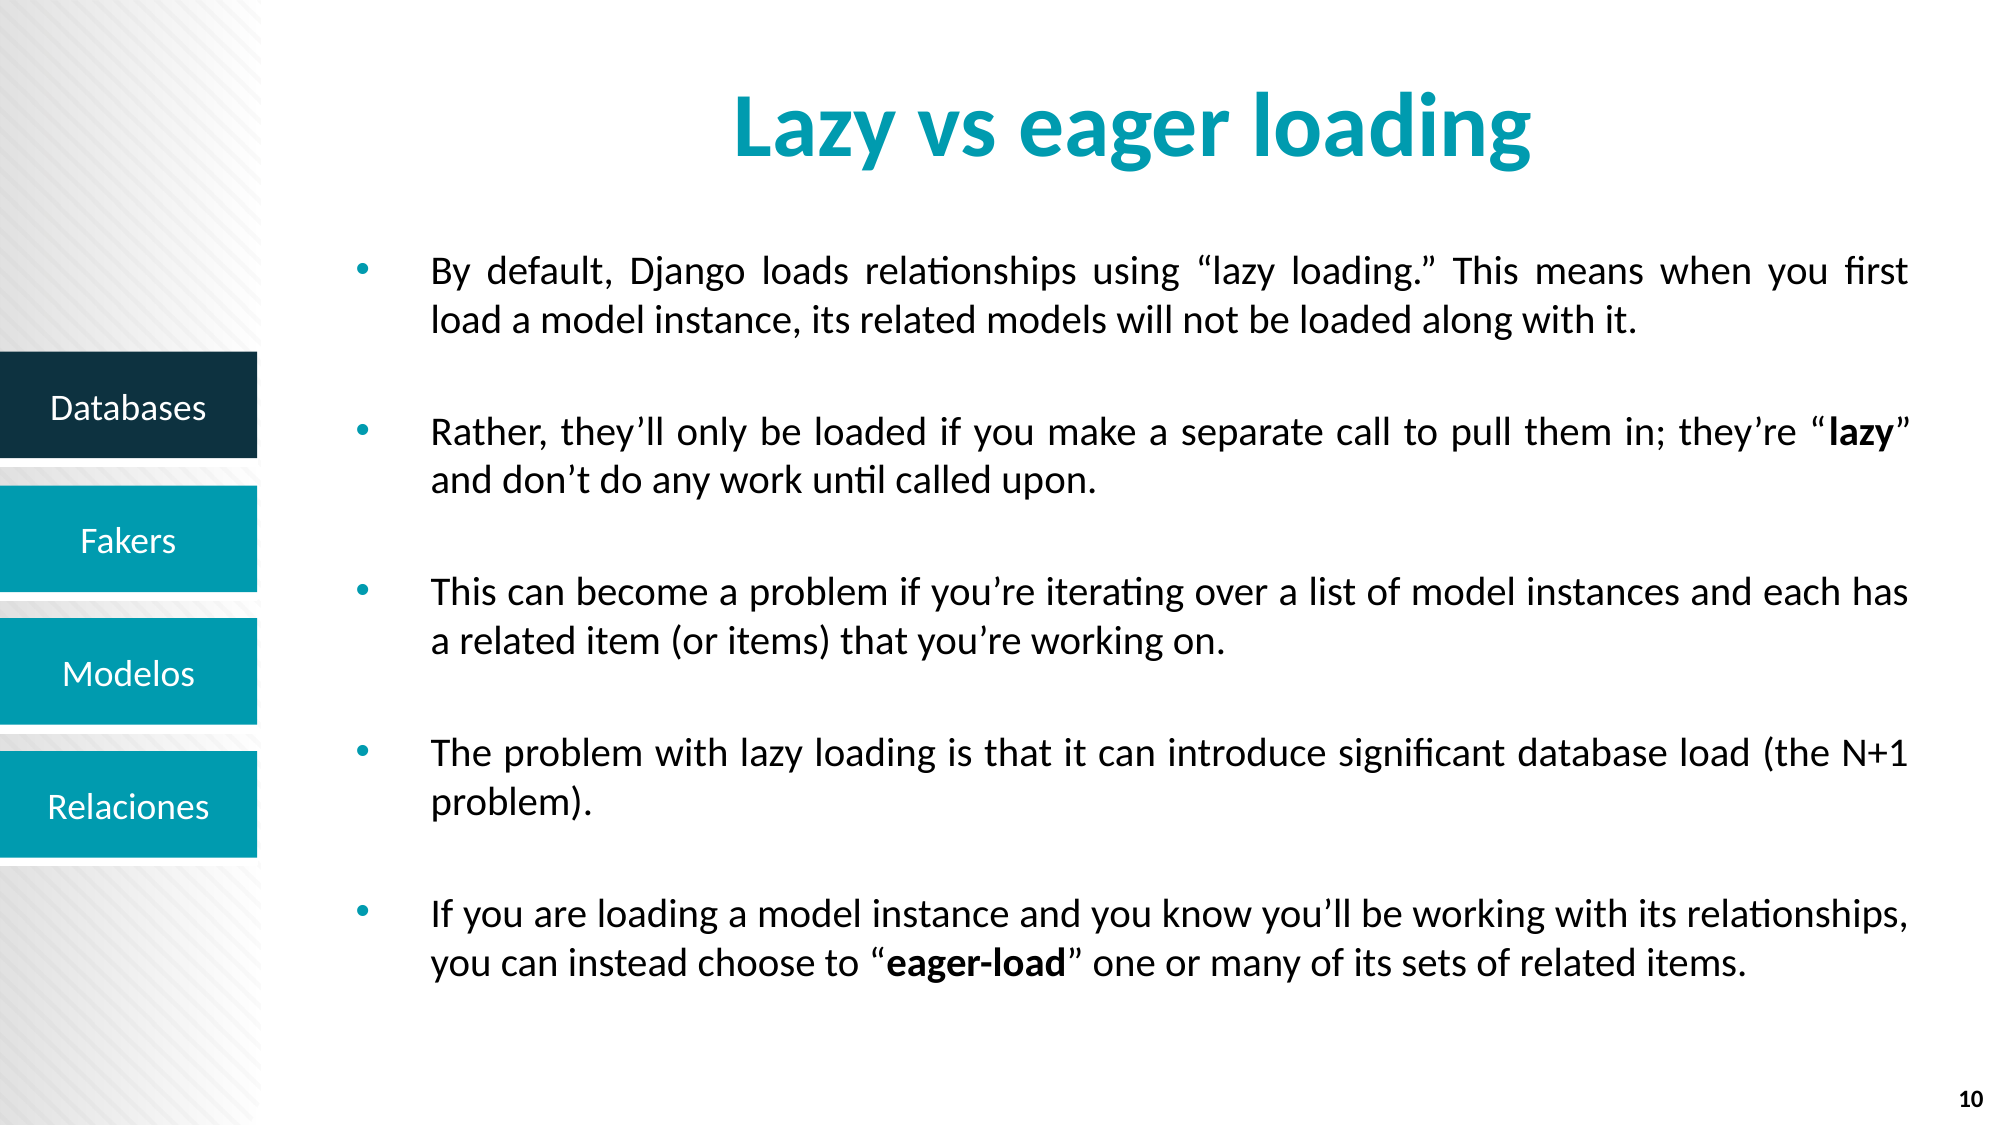

# Lazy vs eager loading
By default, Django loads relationships using “lazy loading.” This means when you first load a model instance, its related models will not be loaded along with it.

Rather, they’ll only be loaded if you make a separate call to pull them in; they’re “lazy” and don’t do any work until called upon.

This can become a problem if you’re iterating over a list of model instances and each has a related item (or items) that you’re working on.

The problem with lazy loading is that it can introduce significant database load (the N+1 problem).

If you are loading a model instance and you know you’ll be working with its relationships, you can instead choose to “eager-load” one or many of its sets of related items.
10